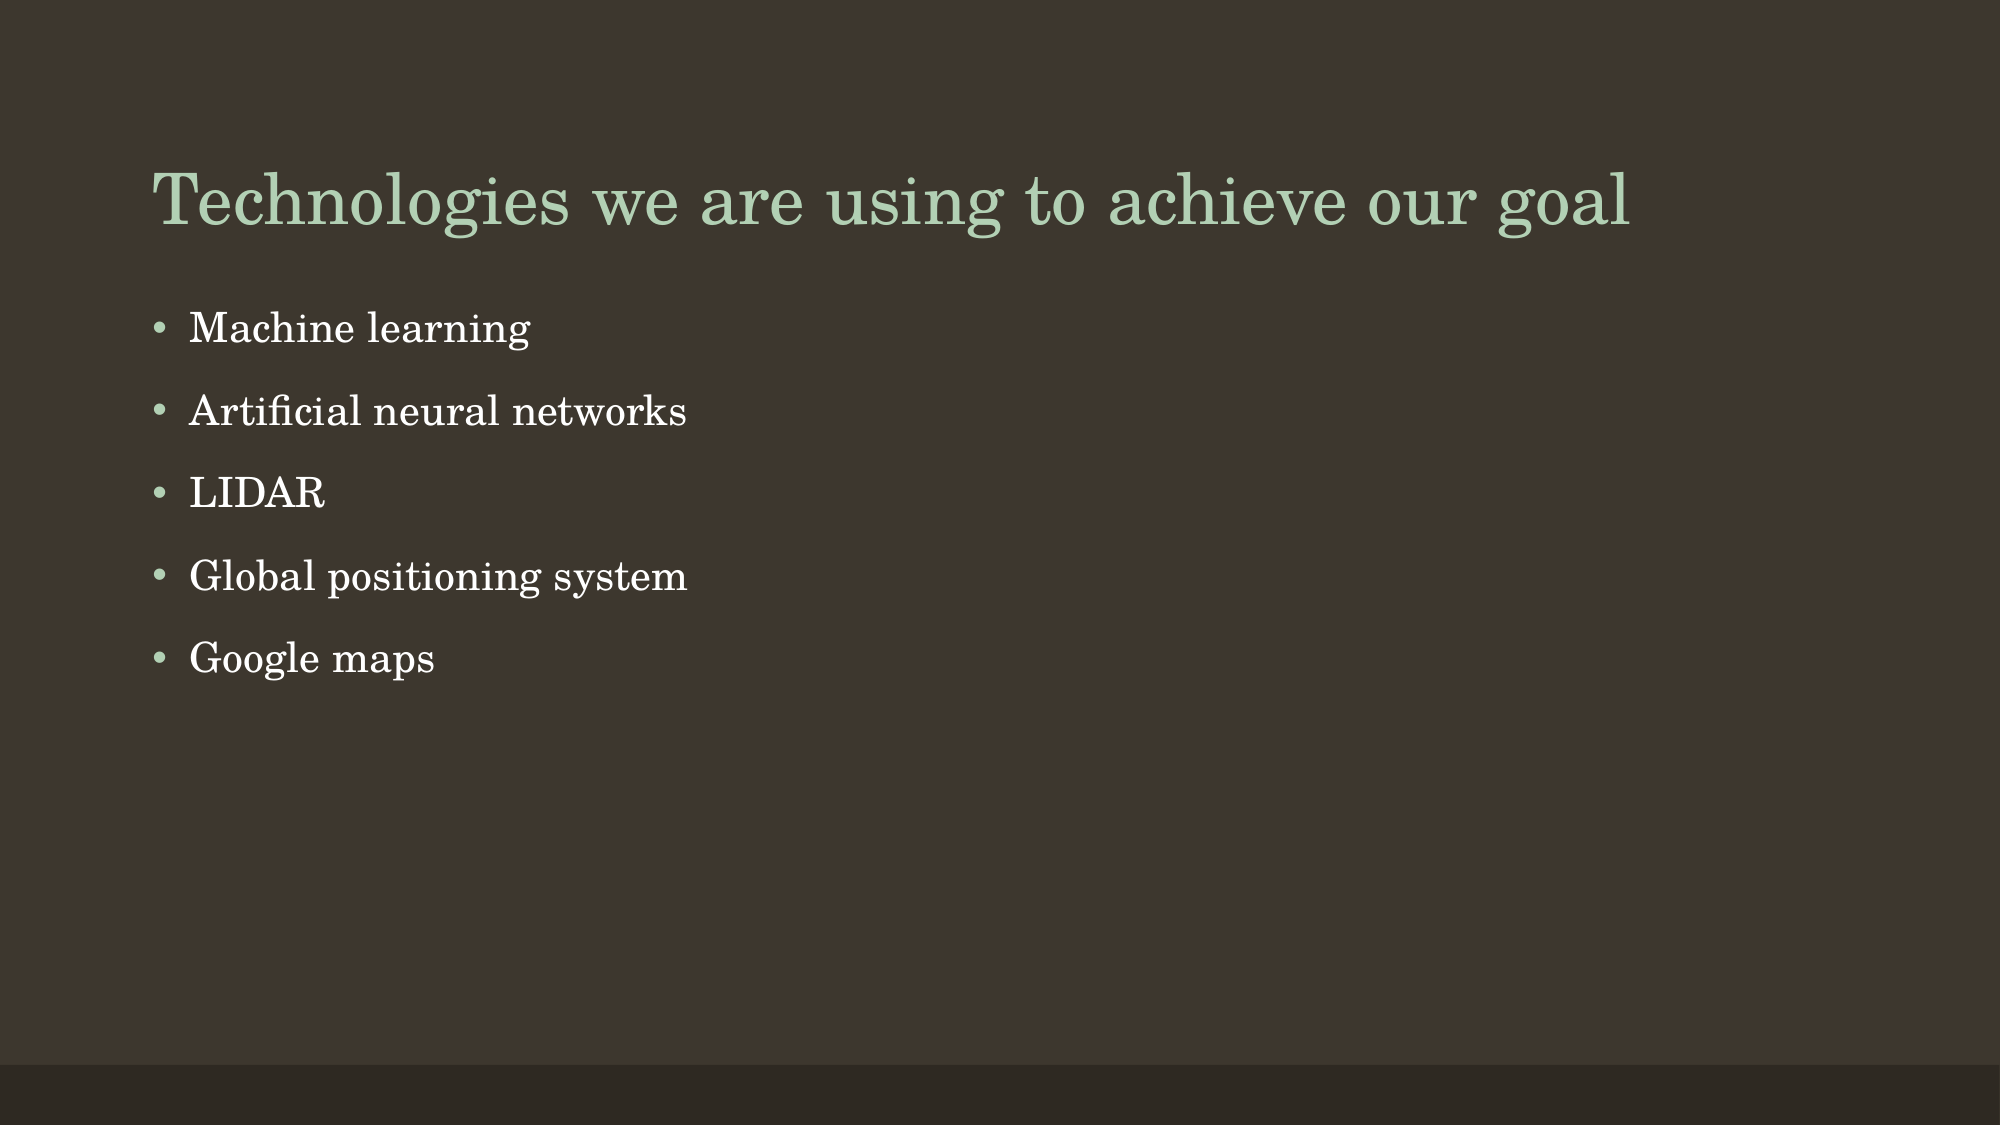

# Technologies we are using to achieve our goal
Machine learning
Artificial neural networks
LIDAR
Global positioning system
Google maps